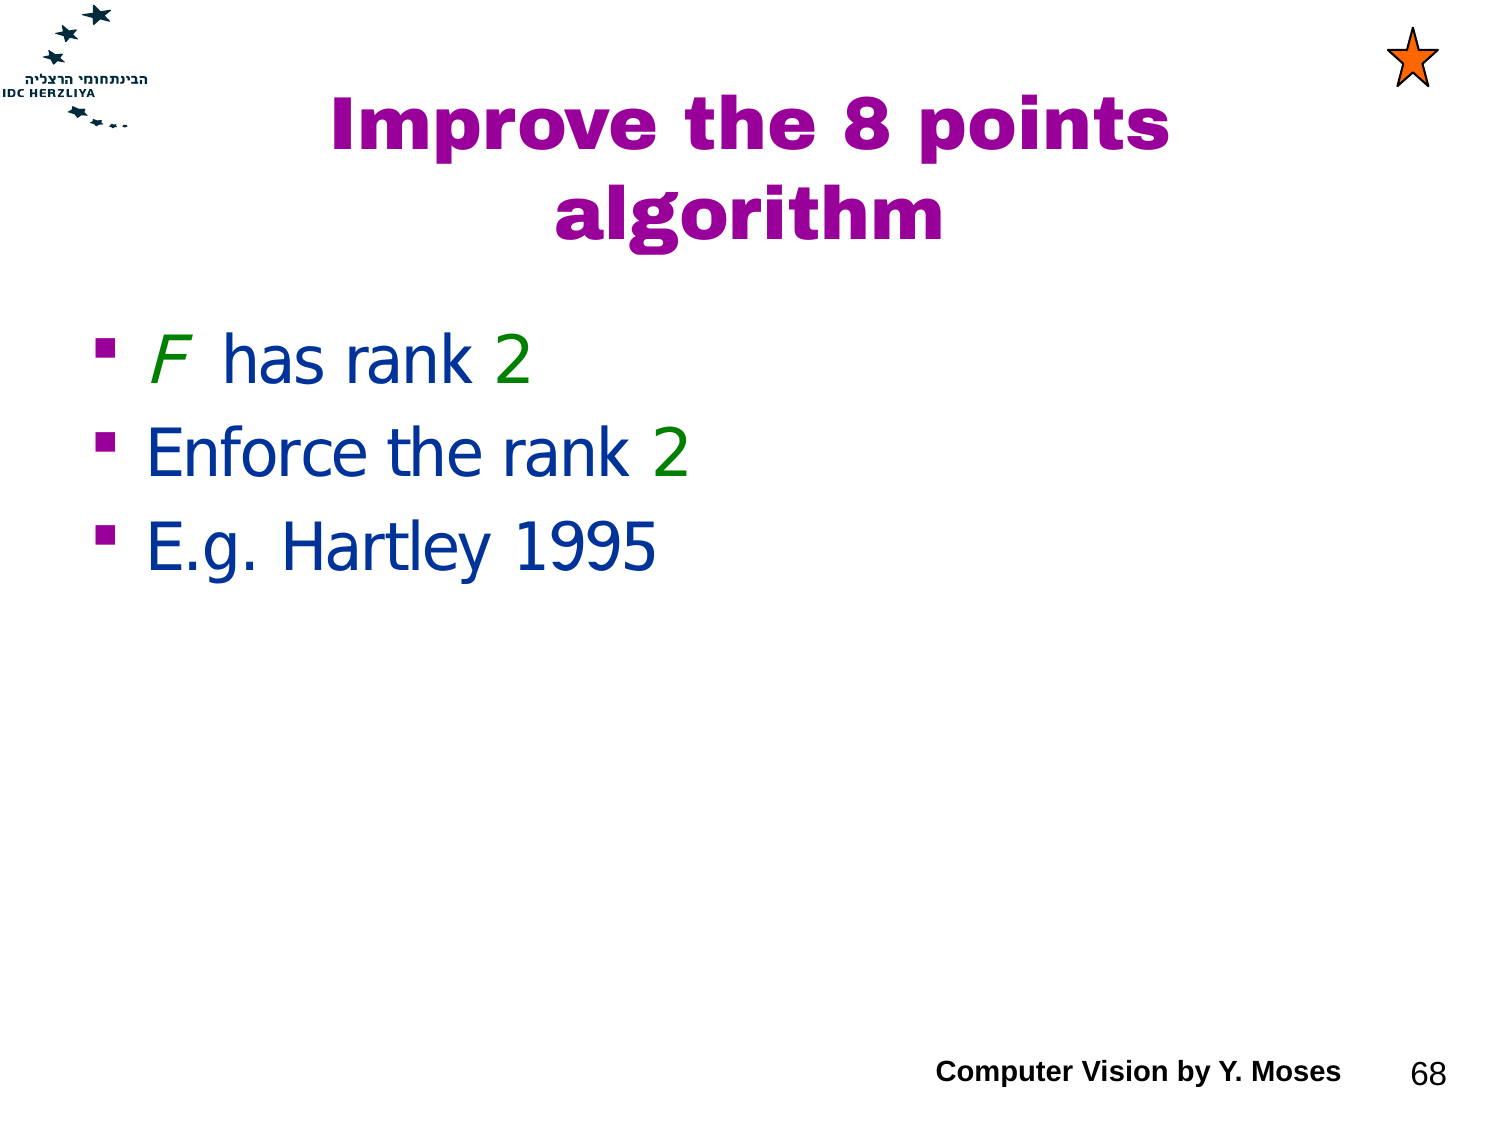

# Improve the 8 points algorithm
F  has rank 2
Enforce the rank 2
E.g. Hartley 1995
Computer Vision by Y. Moses
68